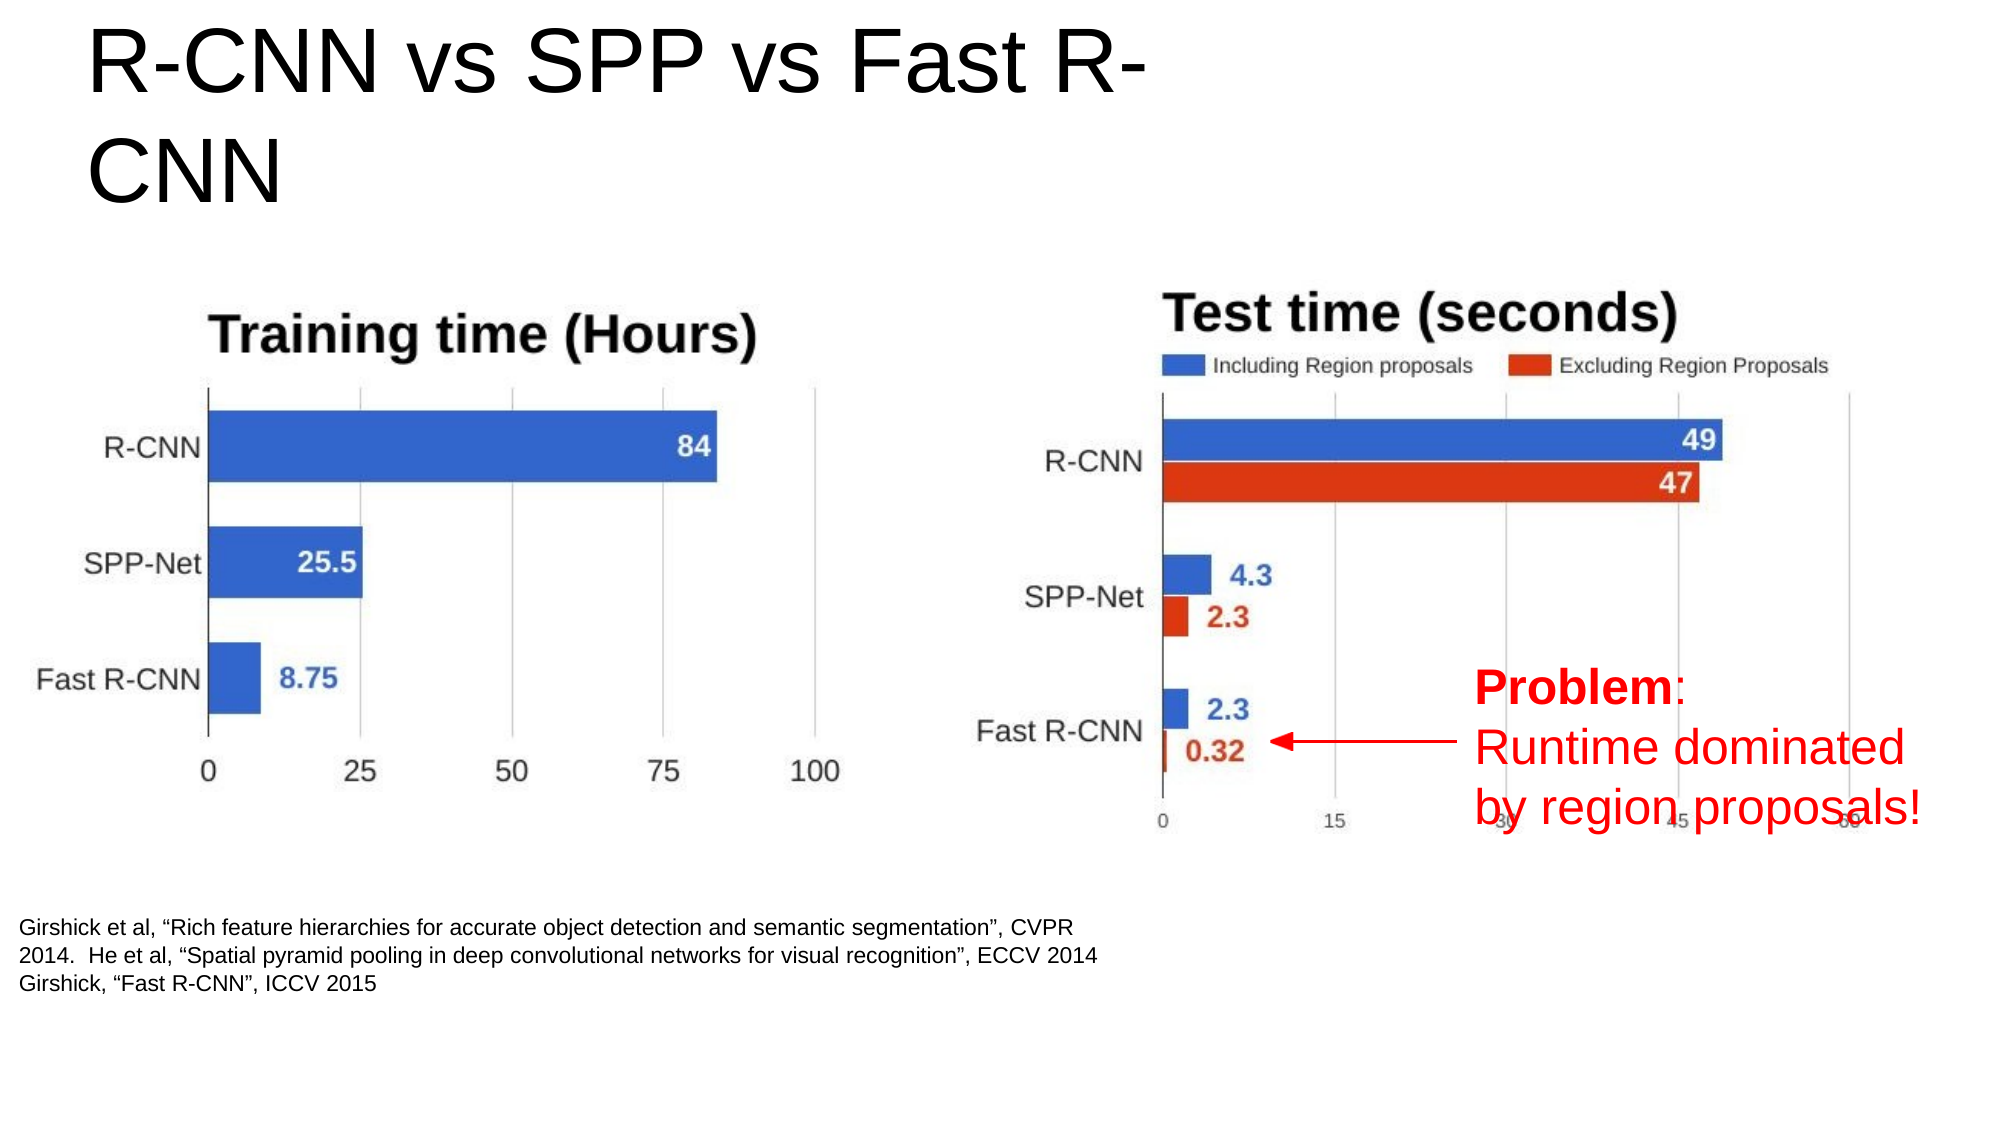

# R-CNN vs SPP vs Fast R-CNN

Problem:
Runtime dominated  by region proposals!

Girshick et al, “Rich feature hierarchies for accurate object detection and semantic segmentation”, CVPR 2014.  He et al, “Spatial pyramid pooling in deep convolutional networks for visual recognition”, ECCV 2014
Girshick, “Fast R-CNN”, ICCV 2015